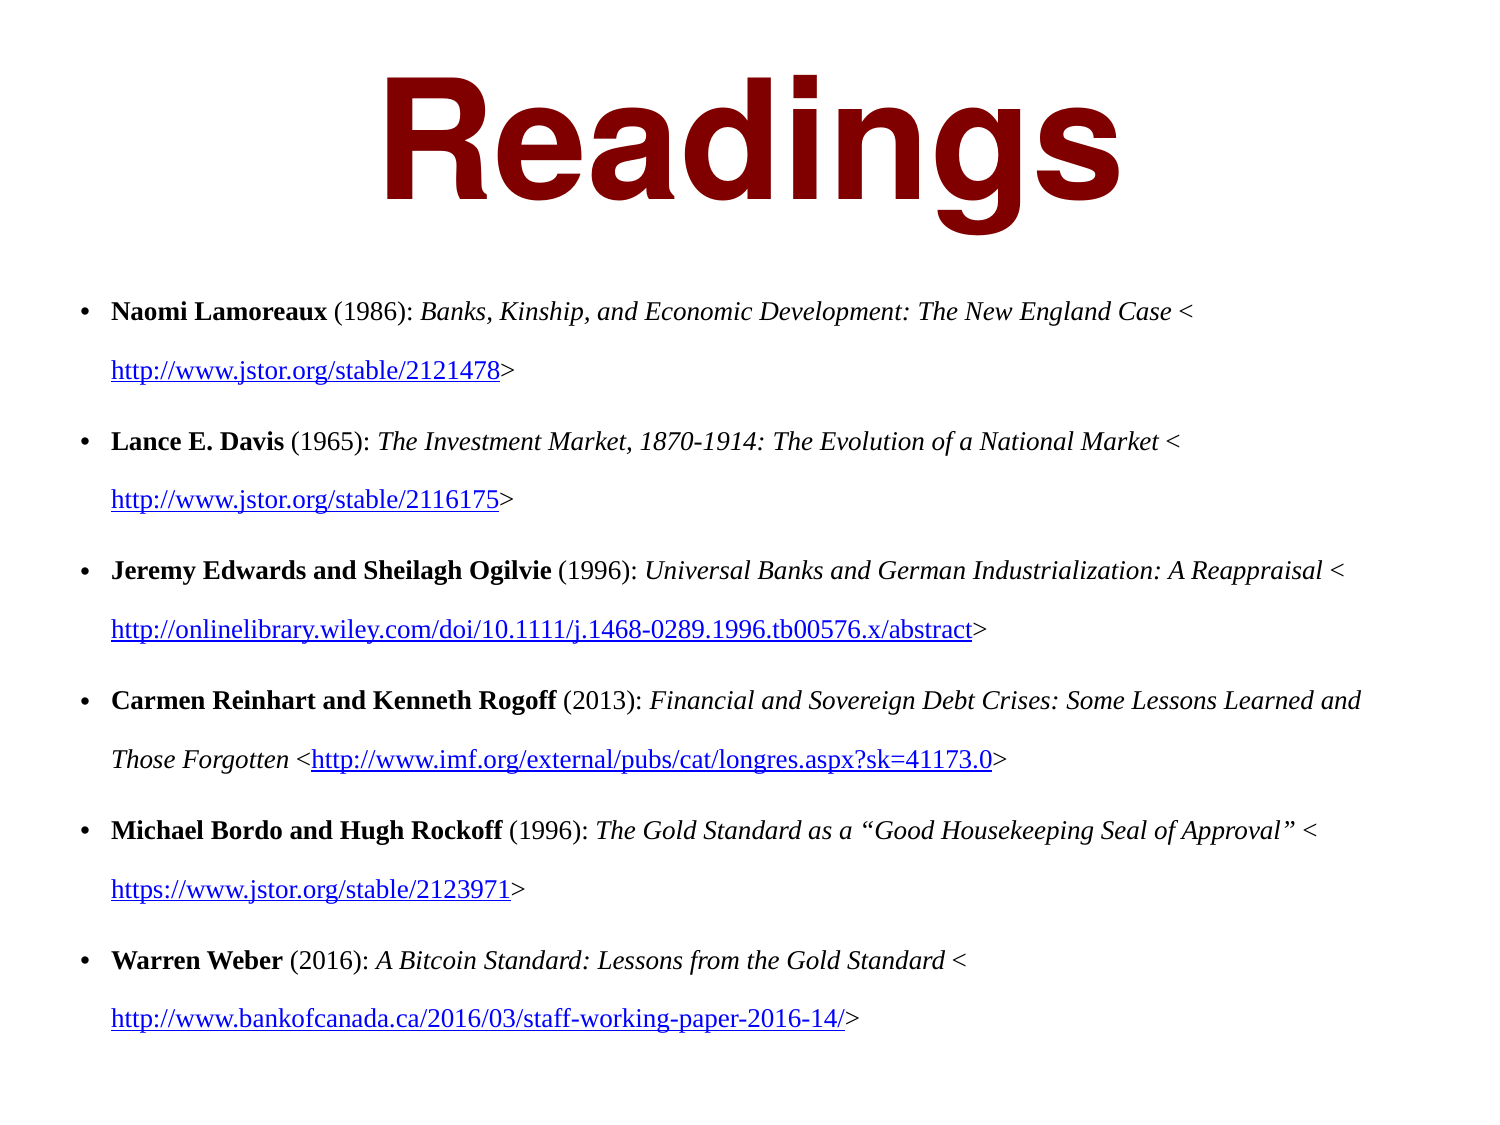

Readings
Naomi Lamoreaux (1986): Banks, Kinship, and Economic Development: The New England Case <http://www.jstor.org/stable/2121478>
Lance E. Davis (1965): The Investment Market, 1870-1914: The Evolution of a National Market <http://www.jstor.org/stable/2116175>
Jeremy Edwards and Sheilagh Ogilvie (1996): Universal Banks and German Industrialization: A Reappraisal <http://onlinelibrary.wiley.com/doi/10.1111/j.1468-0289.1996.tb00576.x/abstract>
Carmen Reinhart and Kenneth Rogoff (2013): Financial and Sovereign Debt Crises: Some Lessons Learned and Those Forgotten <http://www.imf.org/external/pubs/cat/longres.aspx?sk=41173.0>
Michael Bordo and Hugh Rockoff (1996): The Gold Standard as a “Good Housekeeping Seal of Approval” <https://www.jstor.org/stable/2123971>
Warren Weber (2016): A Bitcoin Standard: Lessons from the Gold Standard <http://www.bankofcanada.ca/2016/03/staff-working-paper-2016-14/>